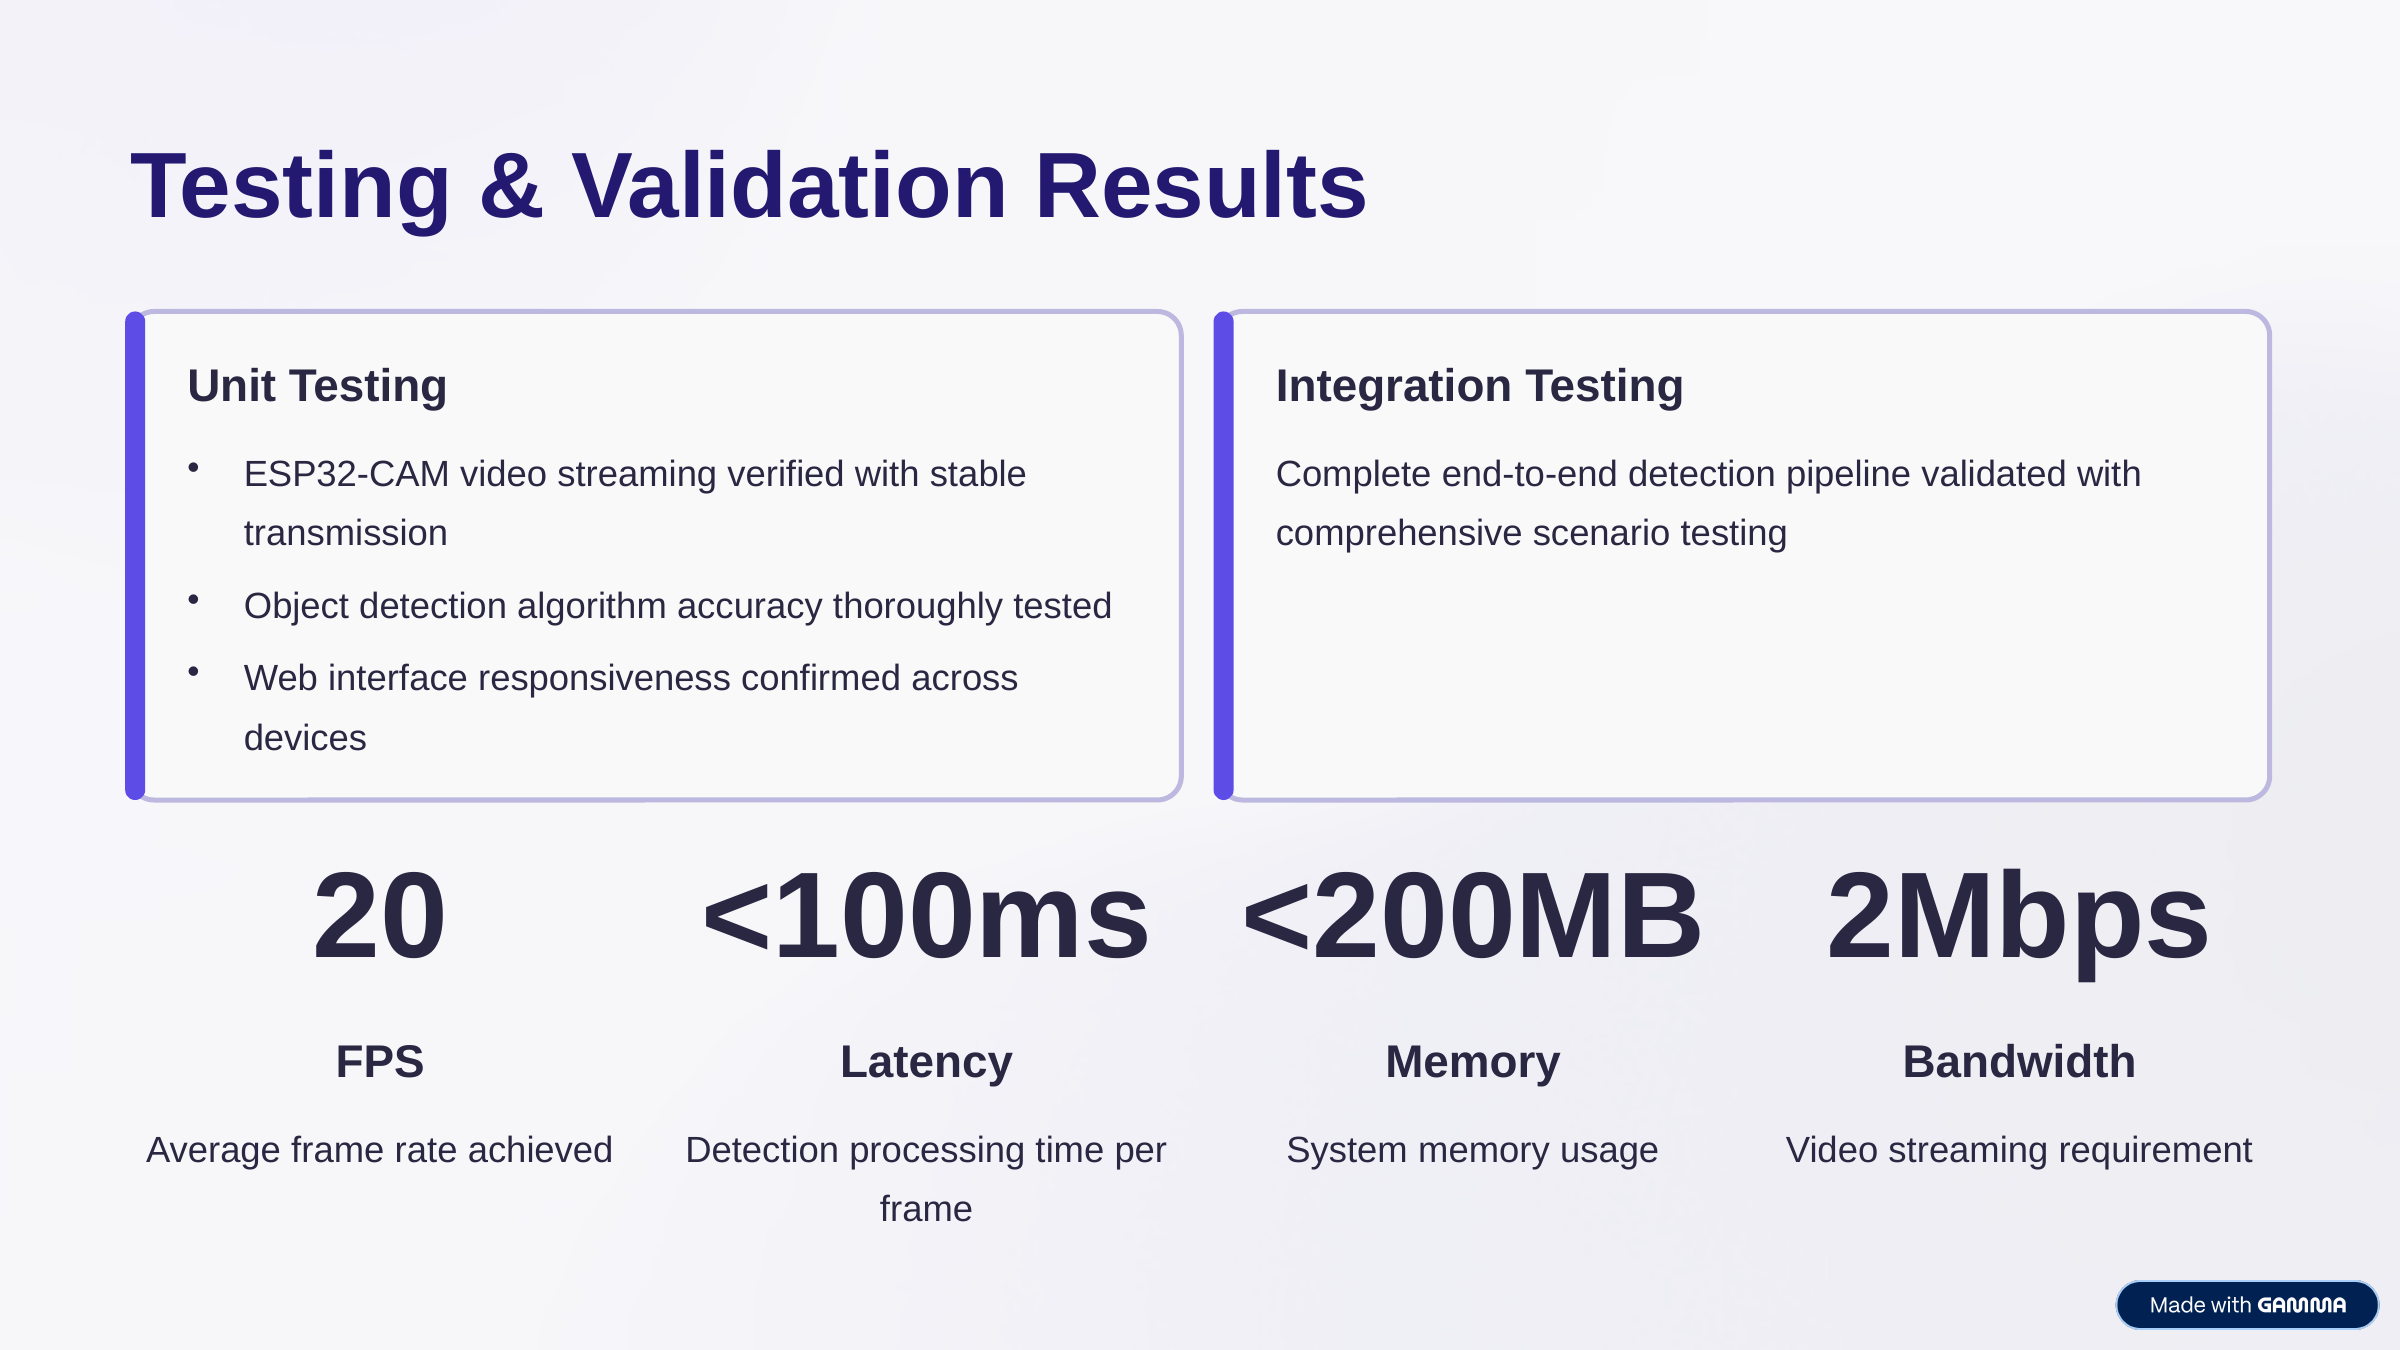

Testing & Validation Results

Unit Testing
Integration Testing
ESP32-CAM video streaming verified with stable transmission
Complete end-to-end detection pipeline validated with comprehensive scenario testing
Object detection algorithm accuracy thoroughly tested
Web interface responsiveness confirmed across devices
20
<100ms
<200MB
2Mbps
FPS
Latency
Memory
Bandwidth
Average frame rate achieved
Detection processing time per frame
System memory usage
Video streaming requirement